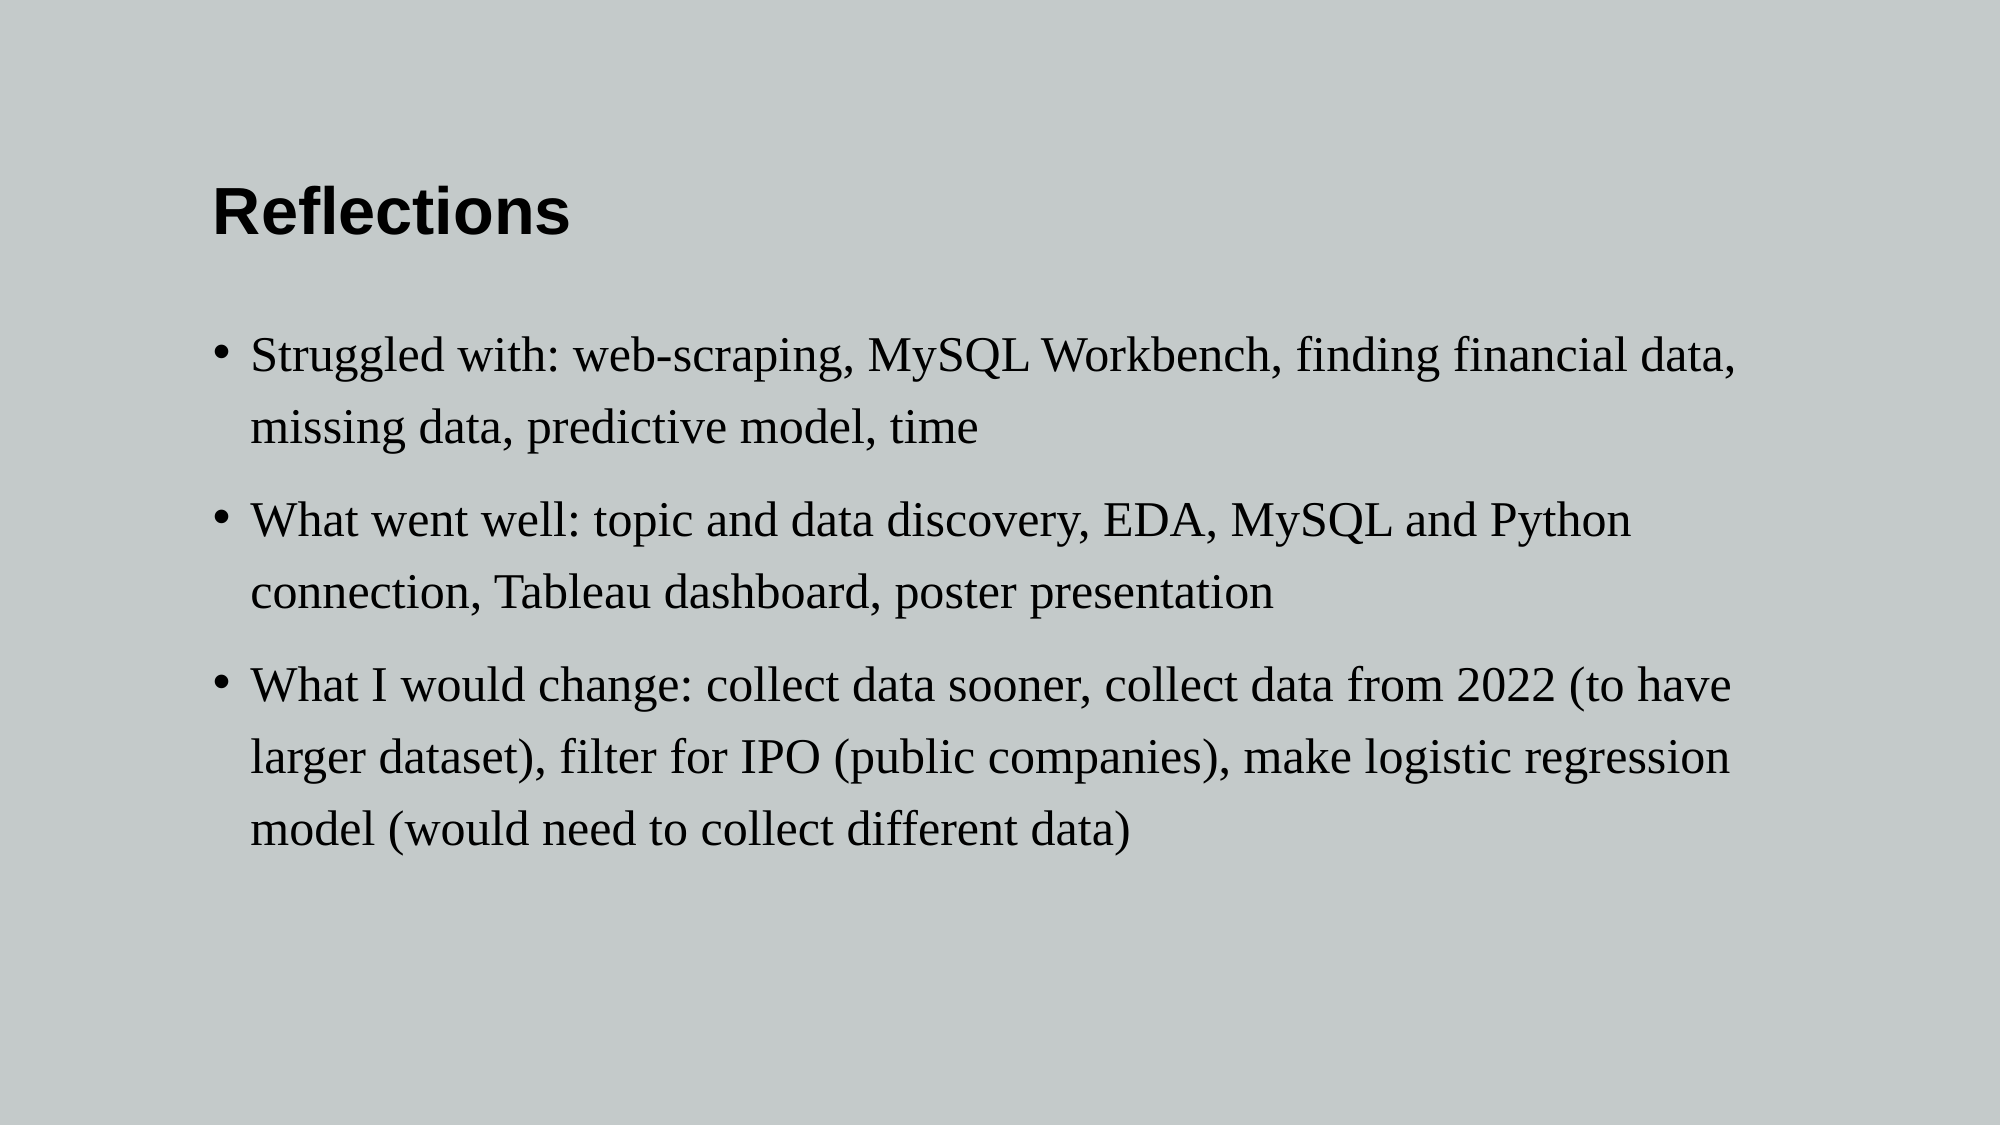

# Reflections
Struggled with: web-scraping, MySQL Workbench, finding financial data, missing data, predictive model, time
What went well: topic and data discovery, EDA, MySQL and Python connection, Tableau dashboard, poster presentation
What I would change: collect data sooner, collect data from 2022 (to have larger dataset), filter for IPO (public companies), make logistic regression model (would need to collect different data)